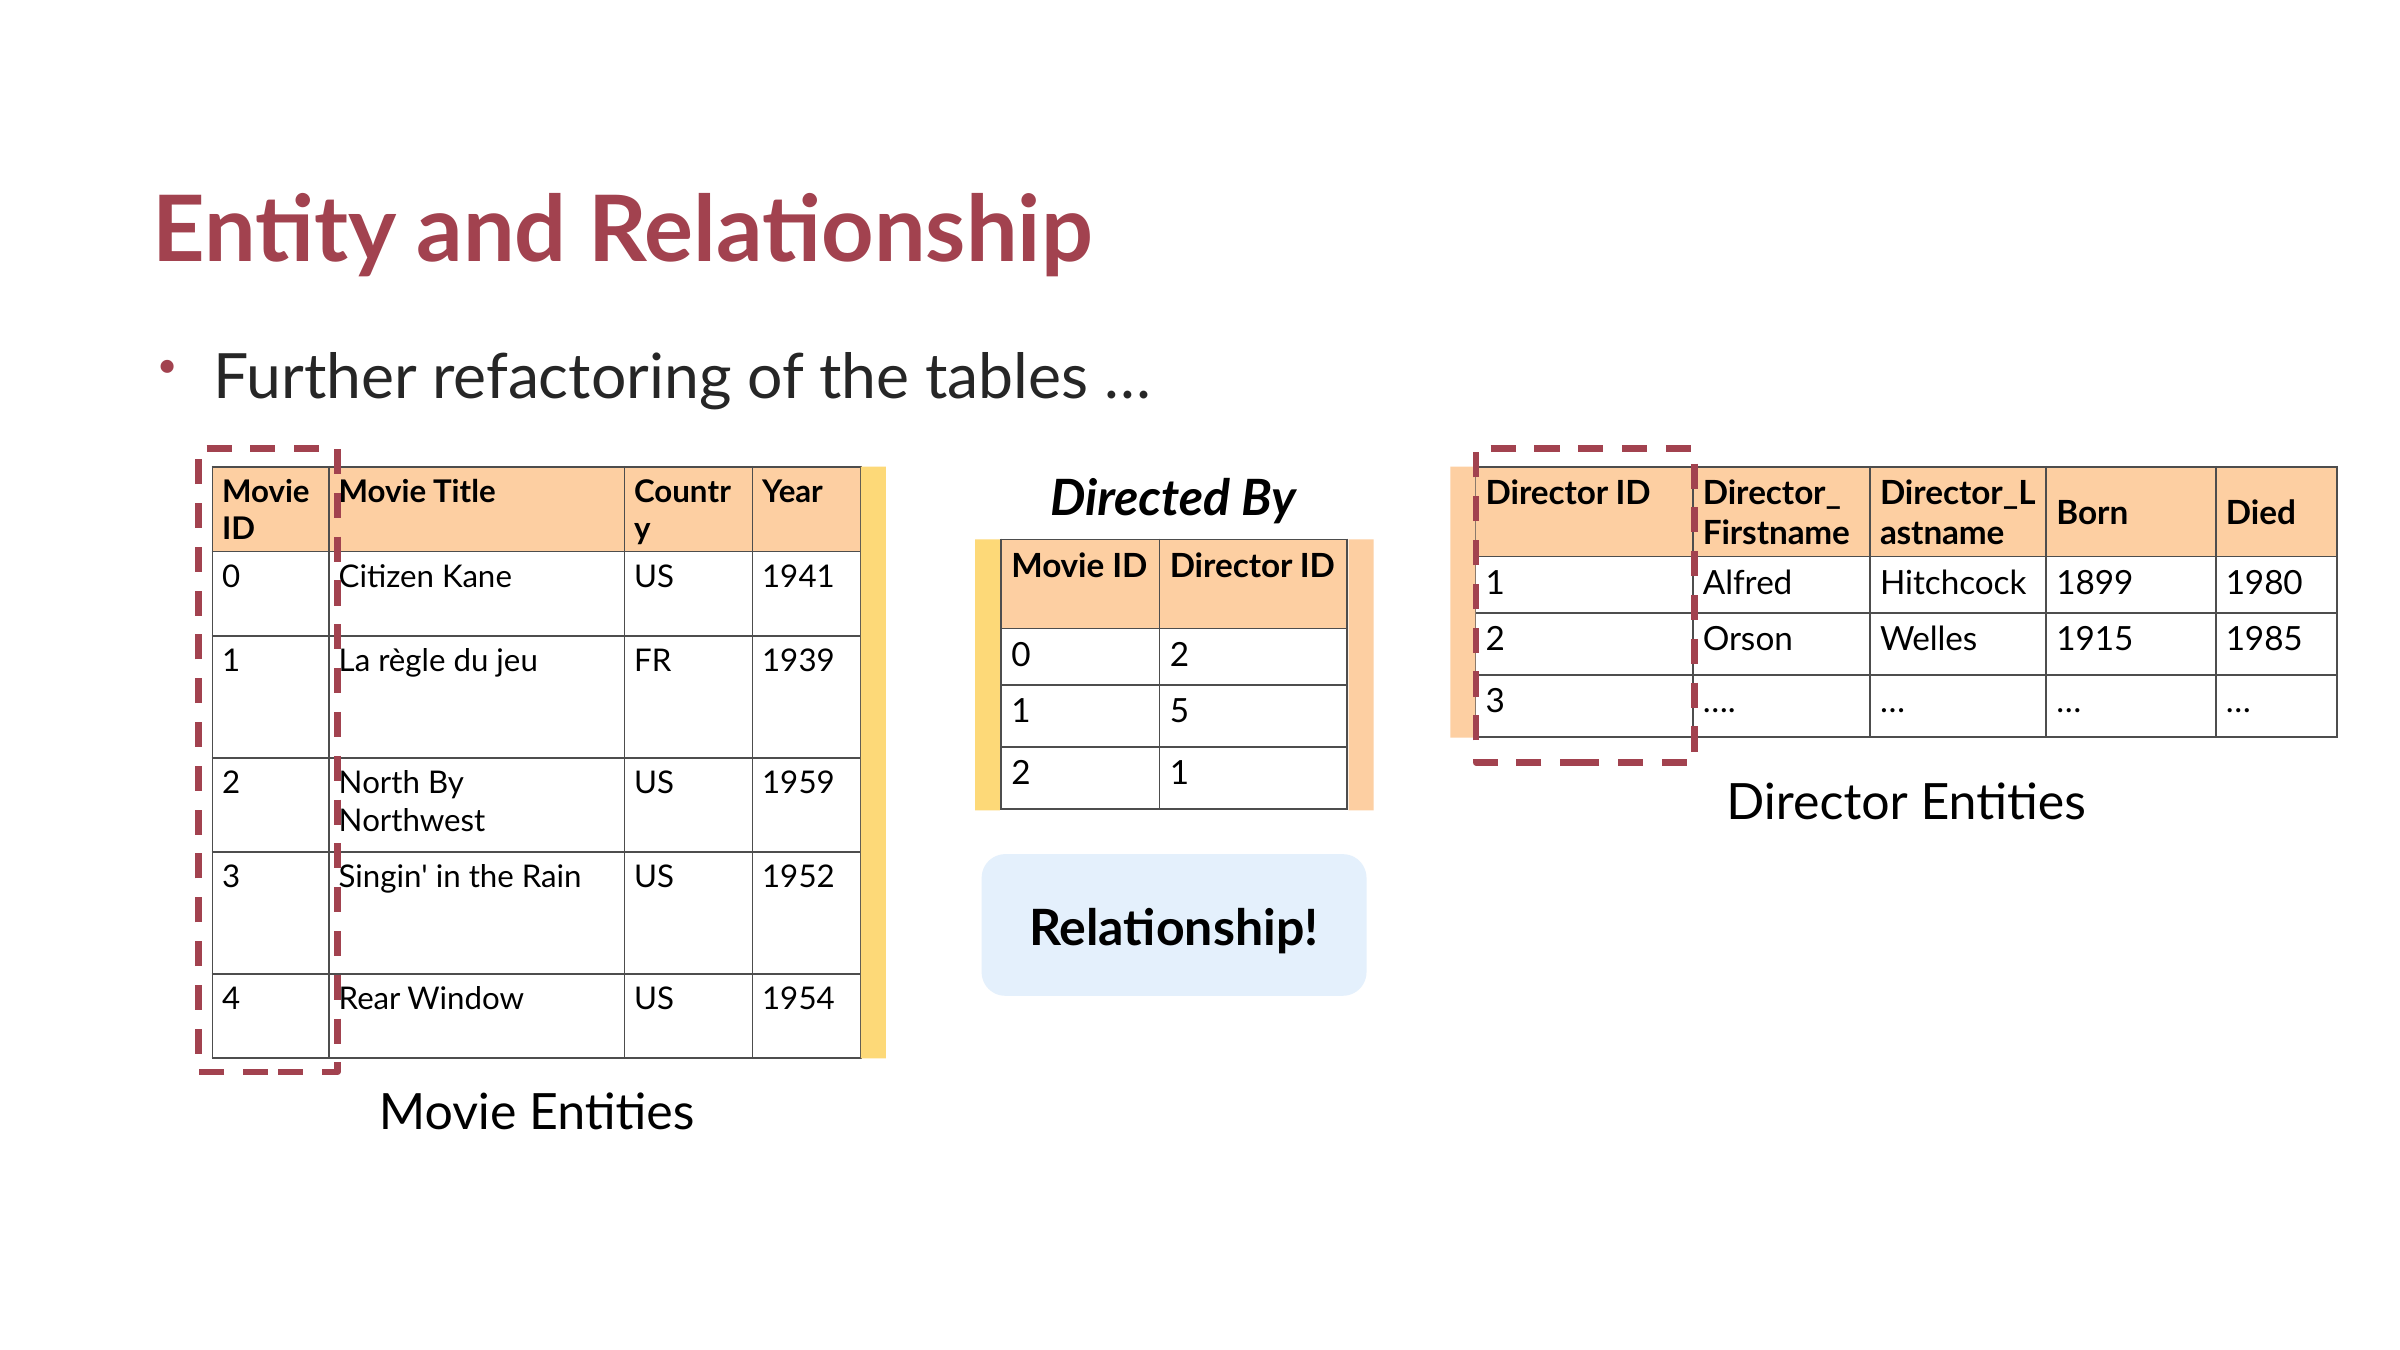

# Entity and Relationship
Further refactoring of the tables …

Directed By
| Movie ID | Movie Title | Country | Year |
| --- | --- | --- | --- |
| 0 | Citizen Kane | US | 1941 |
| 1 | La règle du jeu | FR | 1939 |
| 2 | North By Northwest | US | 1959 |
| 3 | Singin' in the Rain | US | 1952 |
| 4 | Rear Window | US | 1954 |

| Director ID | Director\_Firstname | Director\_Lastname | Born | Died |
| --- | --- | --- | --- | --- |
| 1 | Alfred | Hitchcock | 1899 | 1980 |
| 2 | Orson | Welles | 1915 | 1985 |
| 3 | …. | … | … | … |

| Movie ID | Director ID |
| --- | --- |
| 0 | 2 |
| 1 | 5 |
| 2 | 1 |
Director Entities
Relationship!
Movie Entities